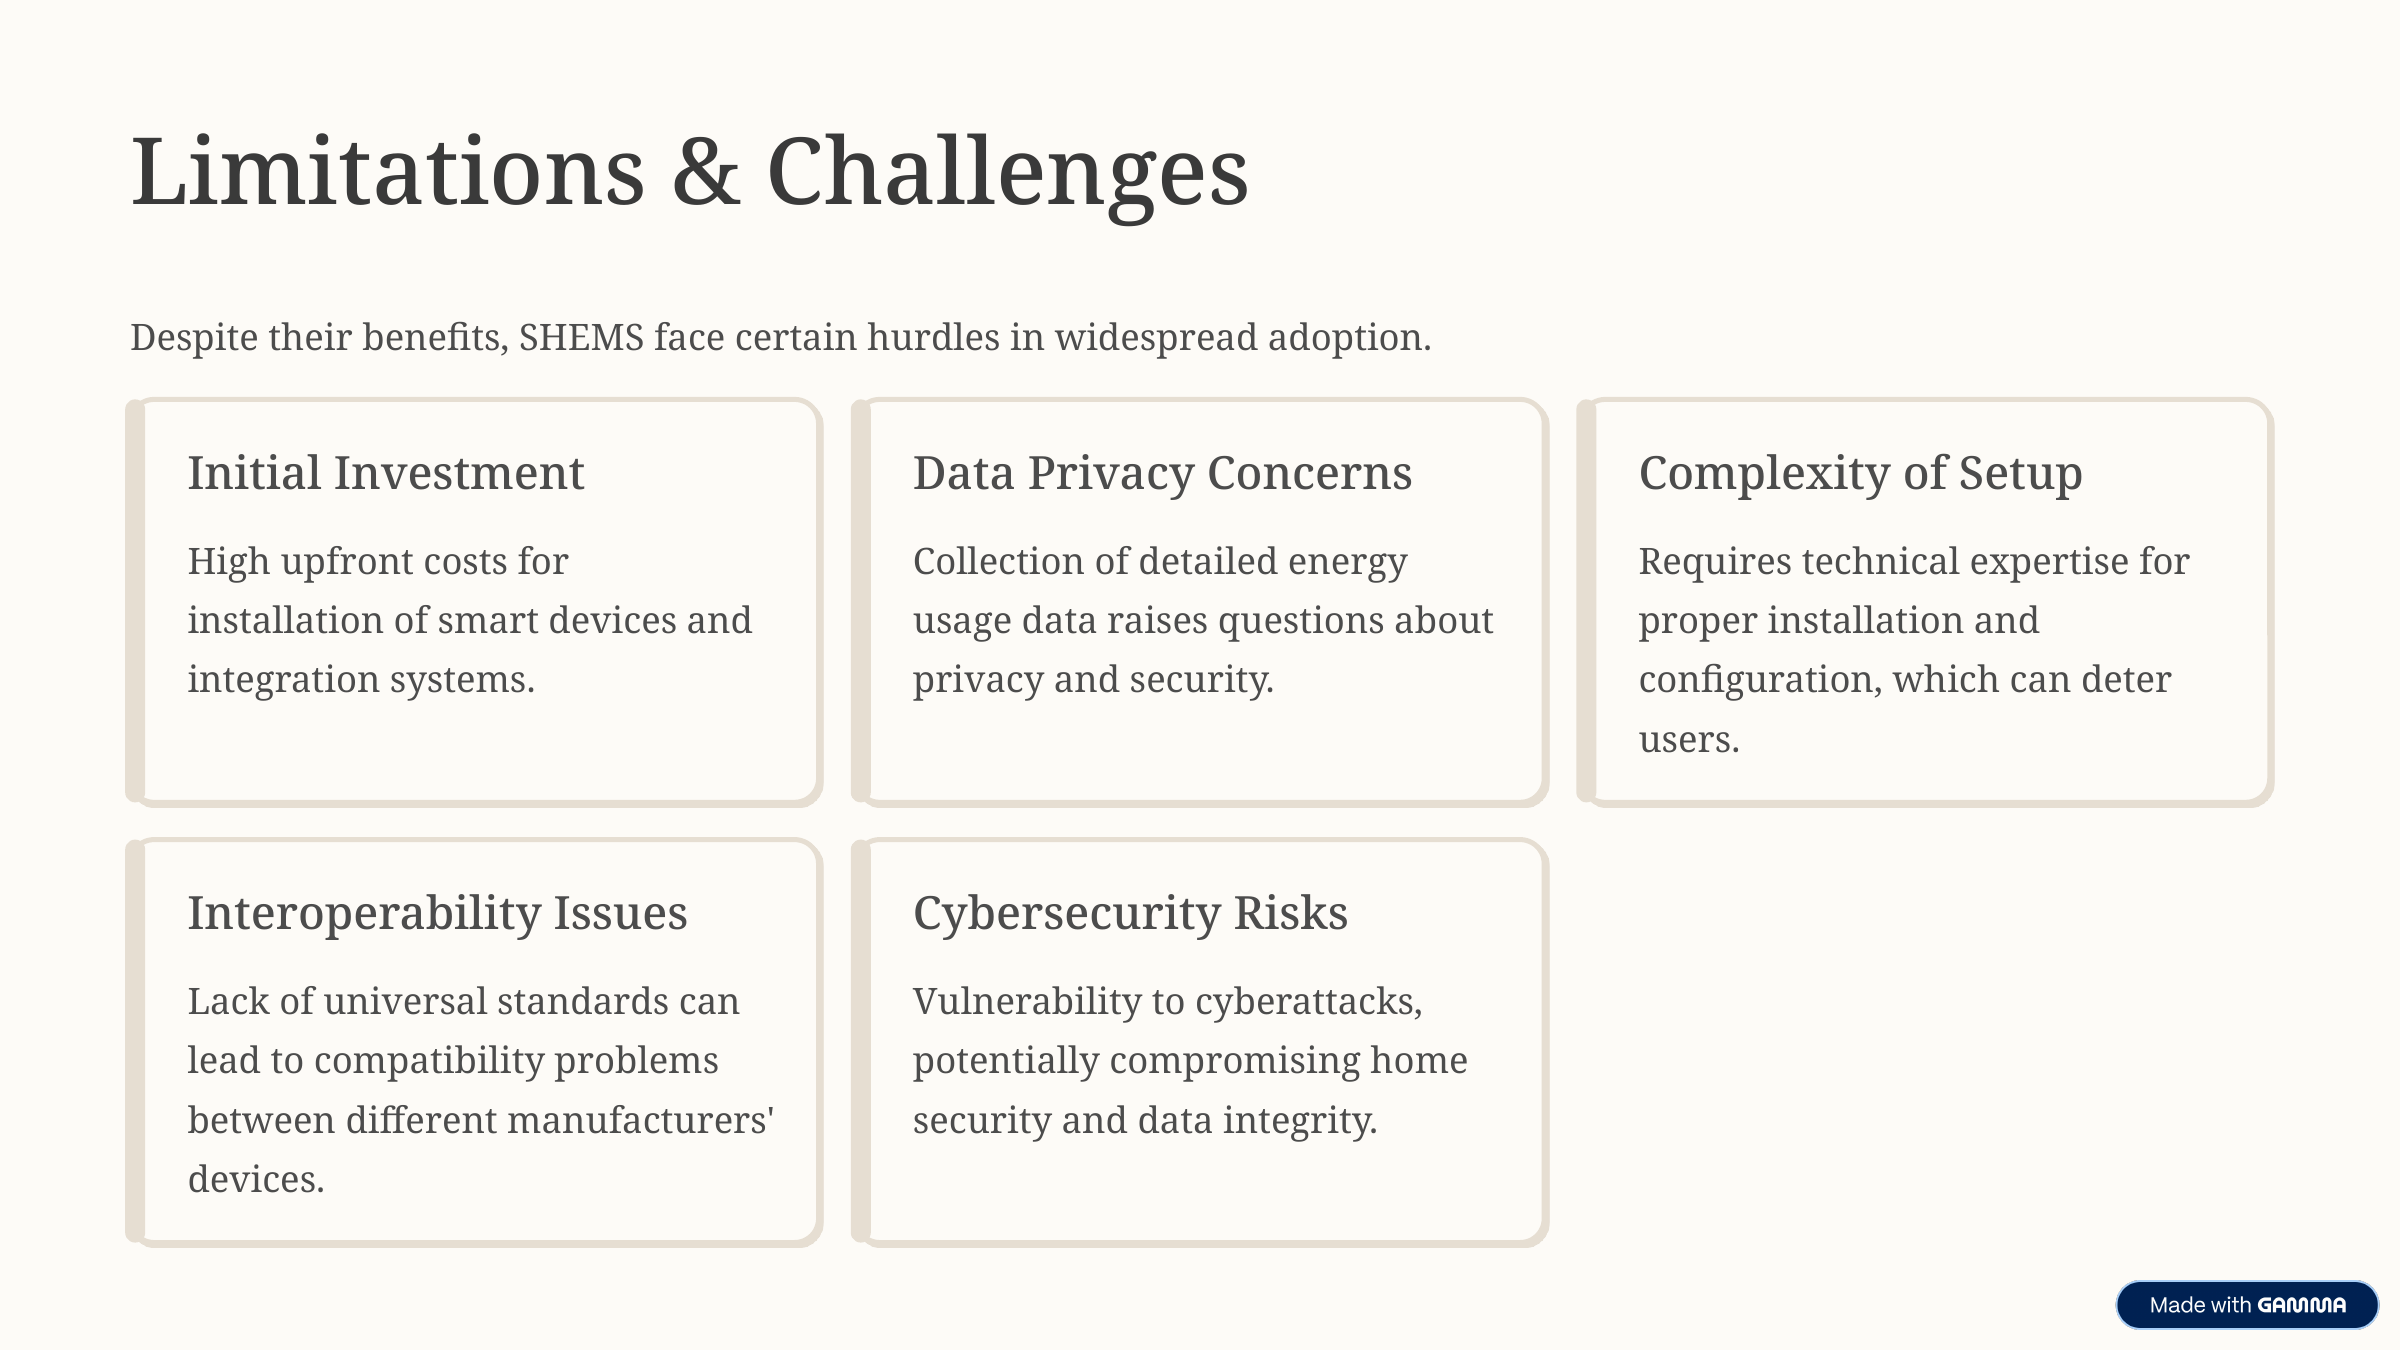

Limitations & Challenges
Despite their benefits, SHEMS face certain hurdles in widespread adoption.

Initial Investment
Data Privacy Concerns
Complexity of Setup
High upfront costs for installation of smart devices and integration systems.
Collection of detailed energy usage data raises questions about privacy and security.
Requires technical expertise for proper installation and configuration, which can deter users.

Interoperability Issues
Cybersecurity Risks
Lack of universal standards can lead to compatibility problems between different manufacturers' devices.
Vulnerability to cyberattacks, potentially compromising home security and data integrity.